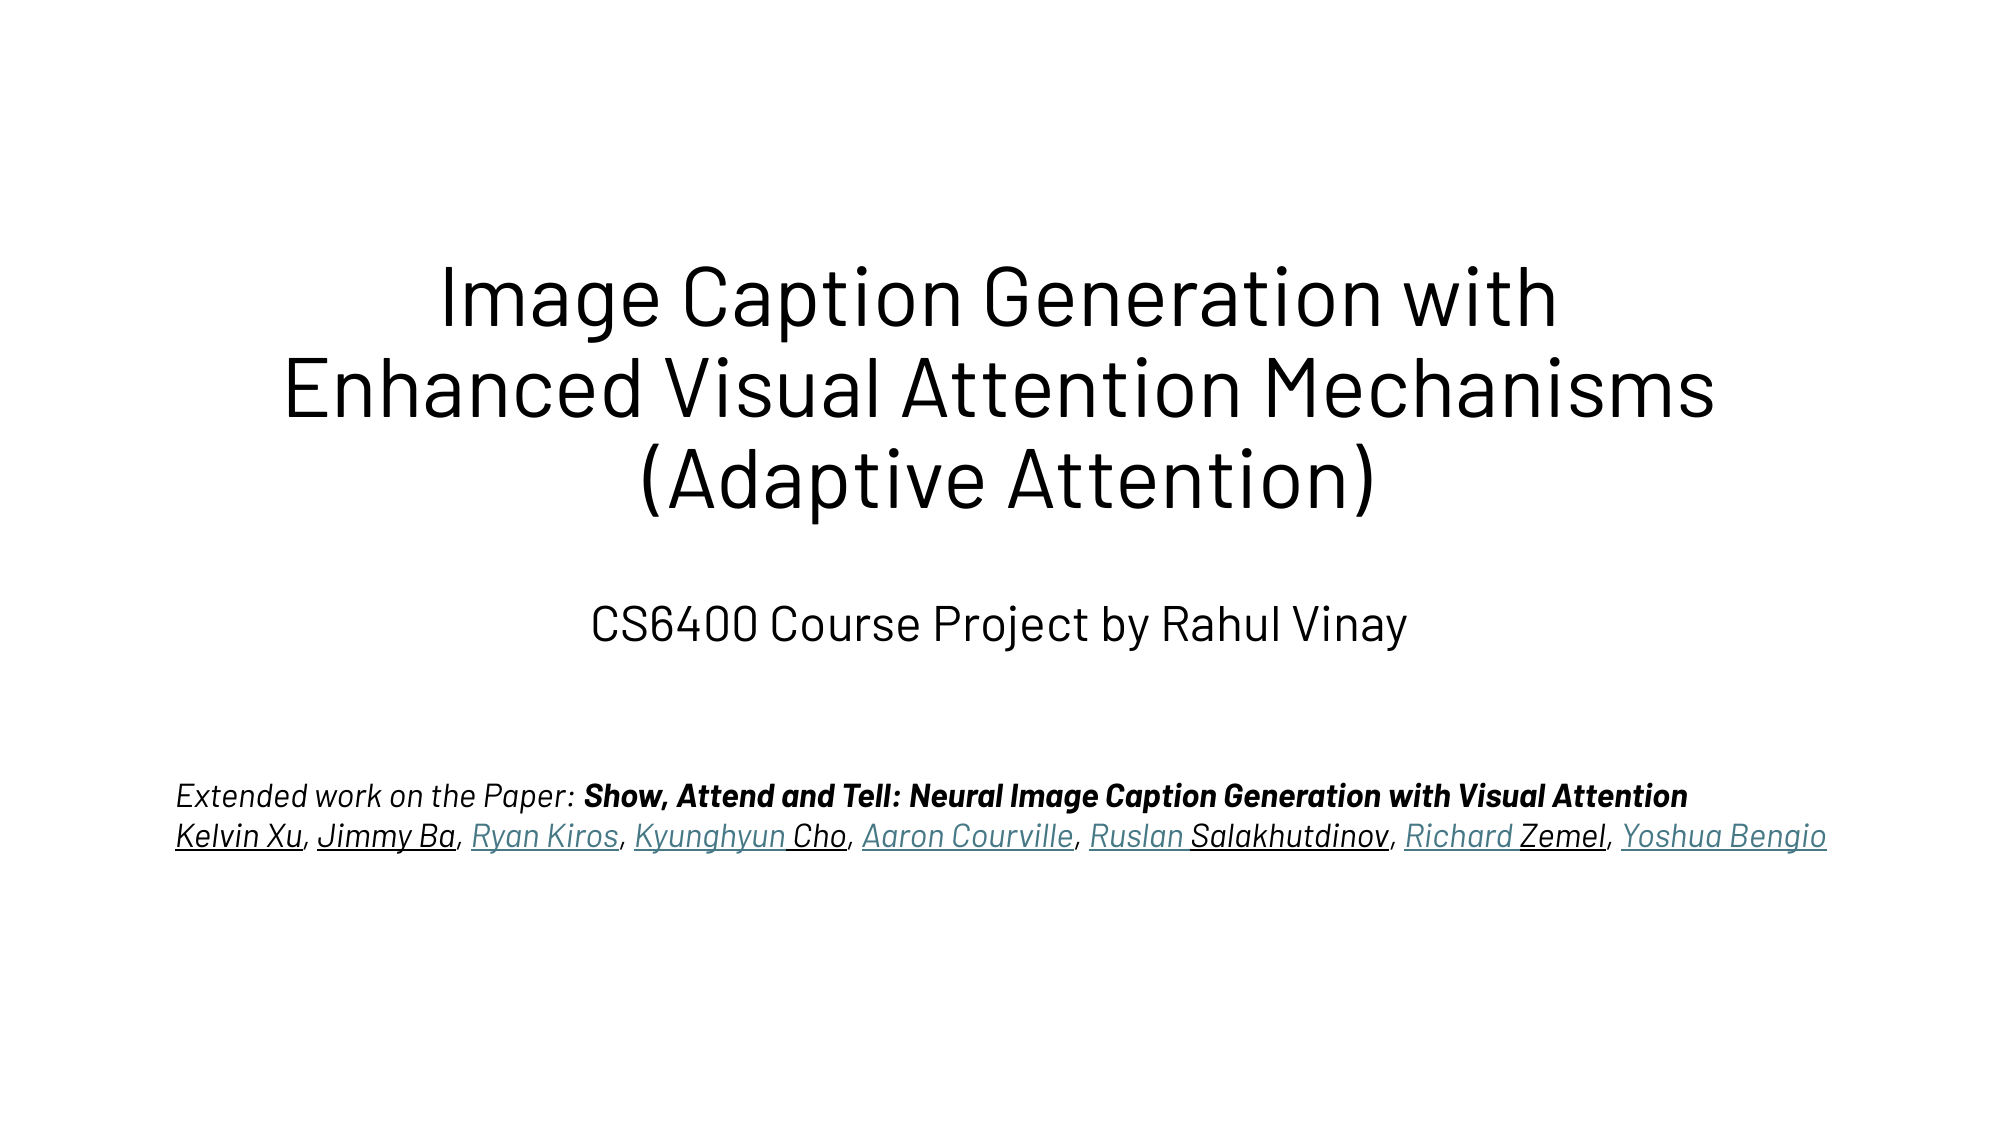

# Image Caption Generation with Enhanced Visual Attention Mechanisms (Adaptive Attention)
CS6400 Course Project by Rahul Vinay
Extended work on the Paper: Show, Attend and Tell: Neural Image Caption Generation with Visual Attention
Kelvin Xu, Jimmy Ba, Ryan Kiros, Kyunghyun Cho, Aaron Courville, Ruslan Salakhutdinov, Richard Zemel, Yoshua Bengio